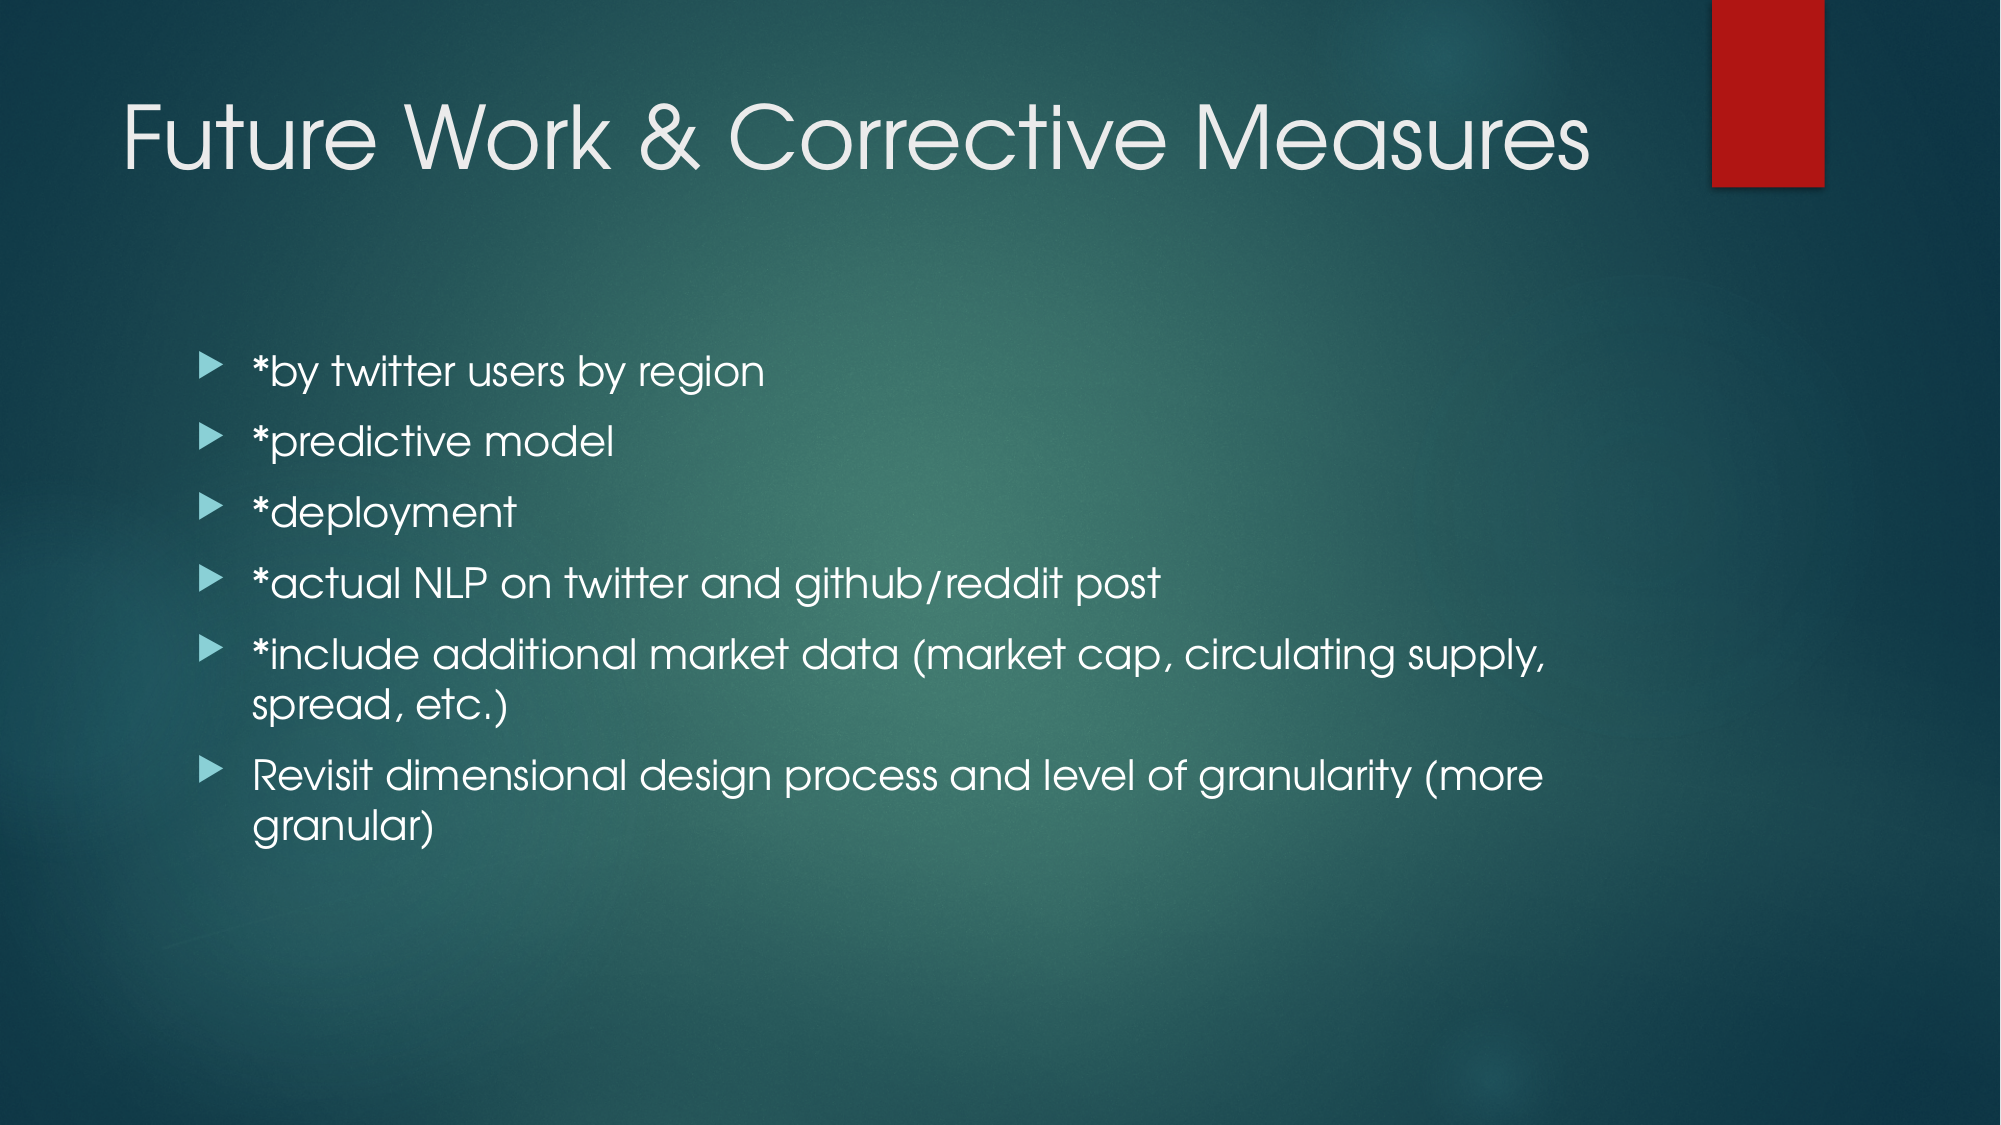

# Future Work & Corrective Measures
*by twitter users by region
*predictive model
*deployment
*actual NLP on twitter and github/reddit post
*include additional market data (market cap, circulating supply, spread, etc.)
Revisit dimensional design process and level of granularity (more granular)